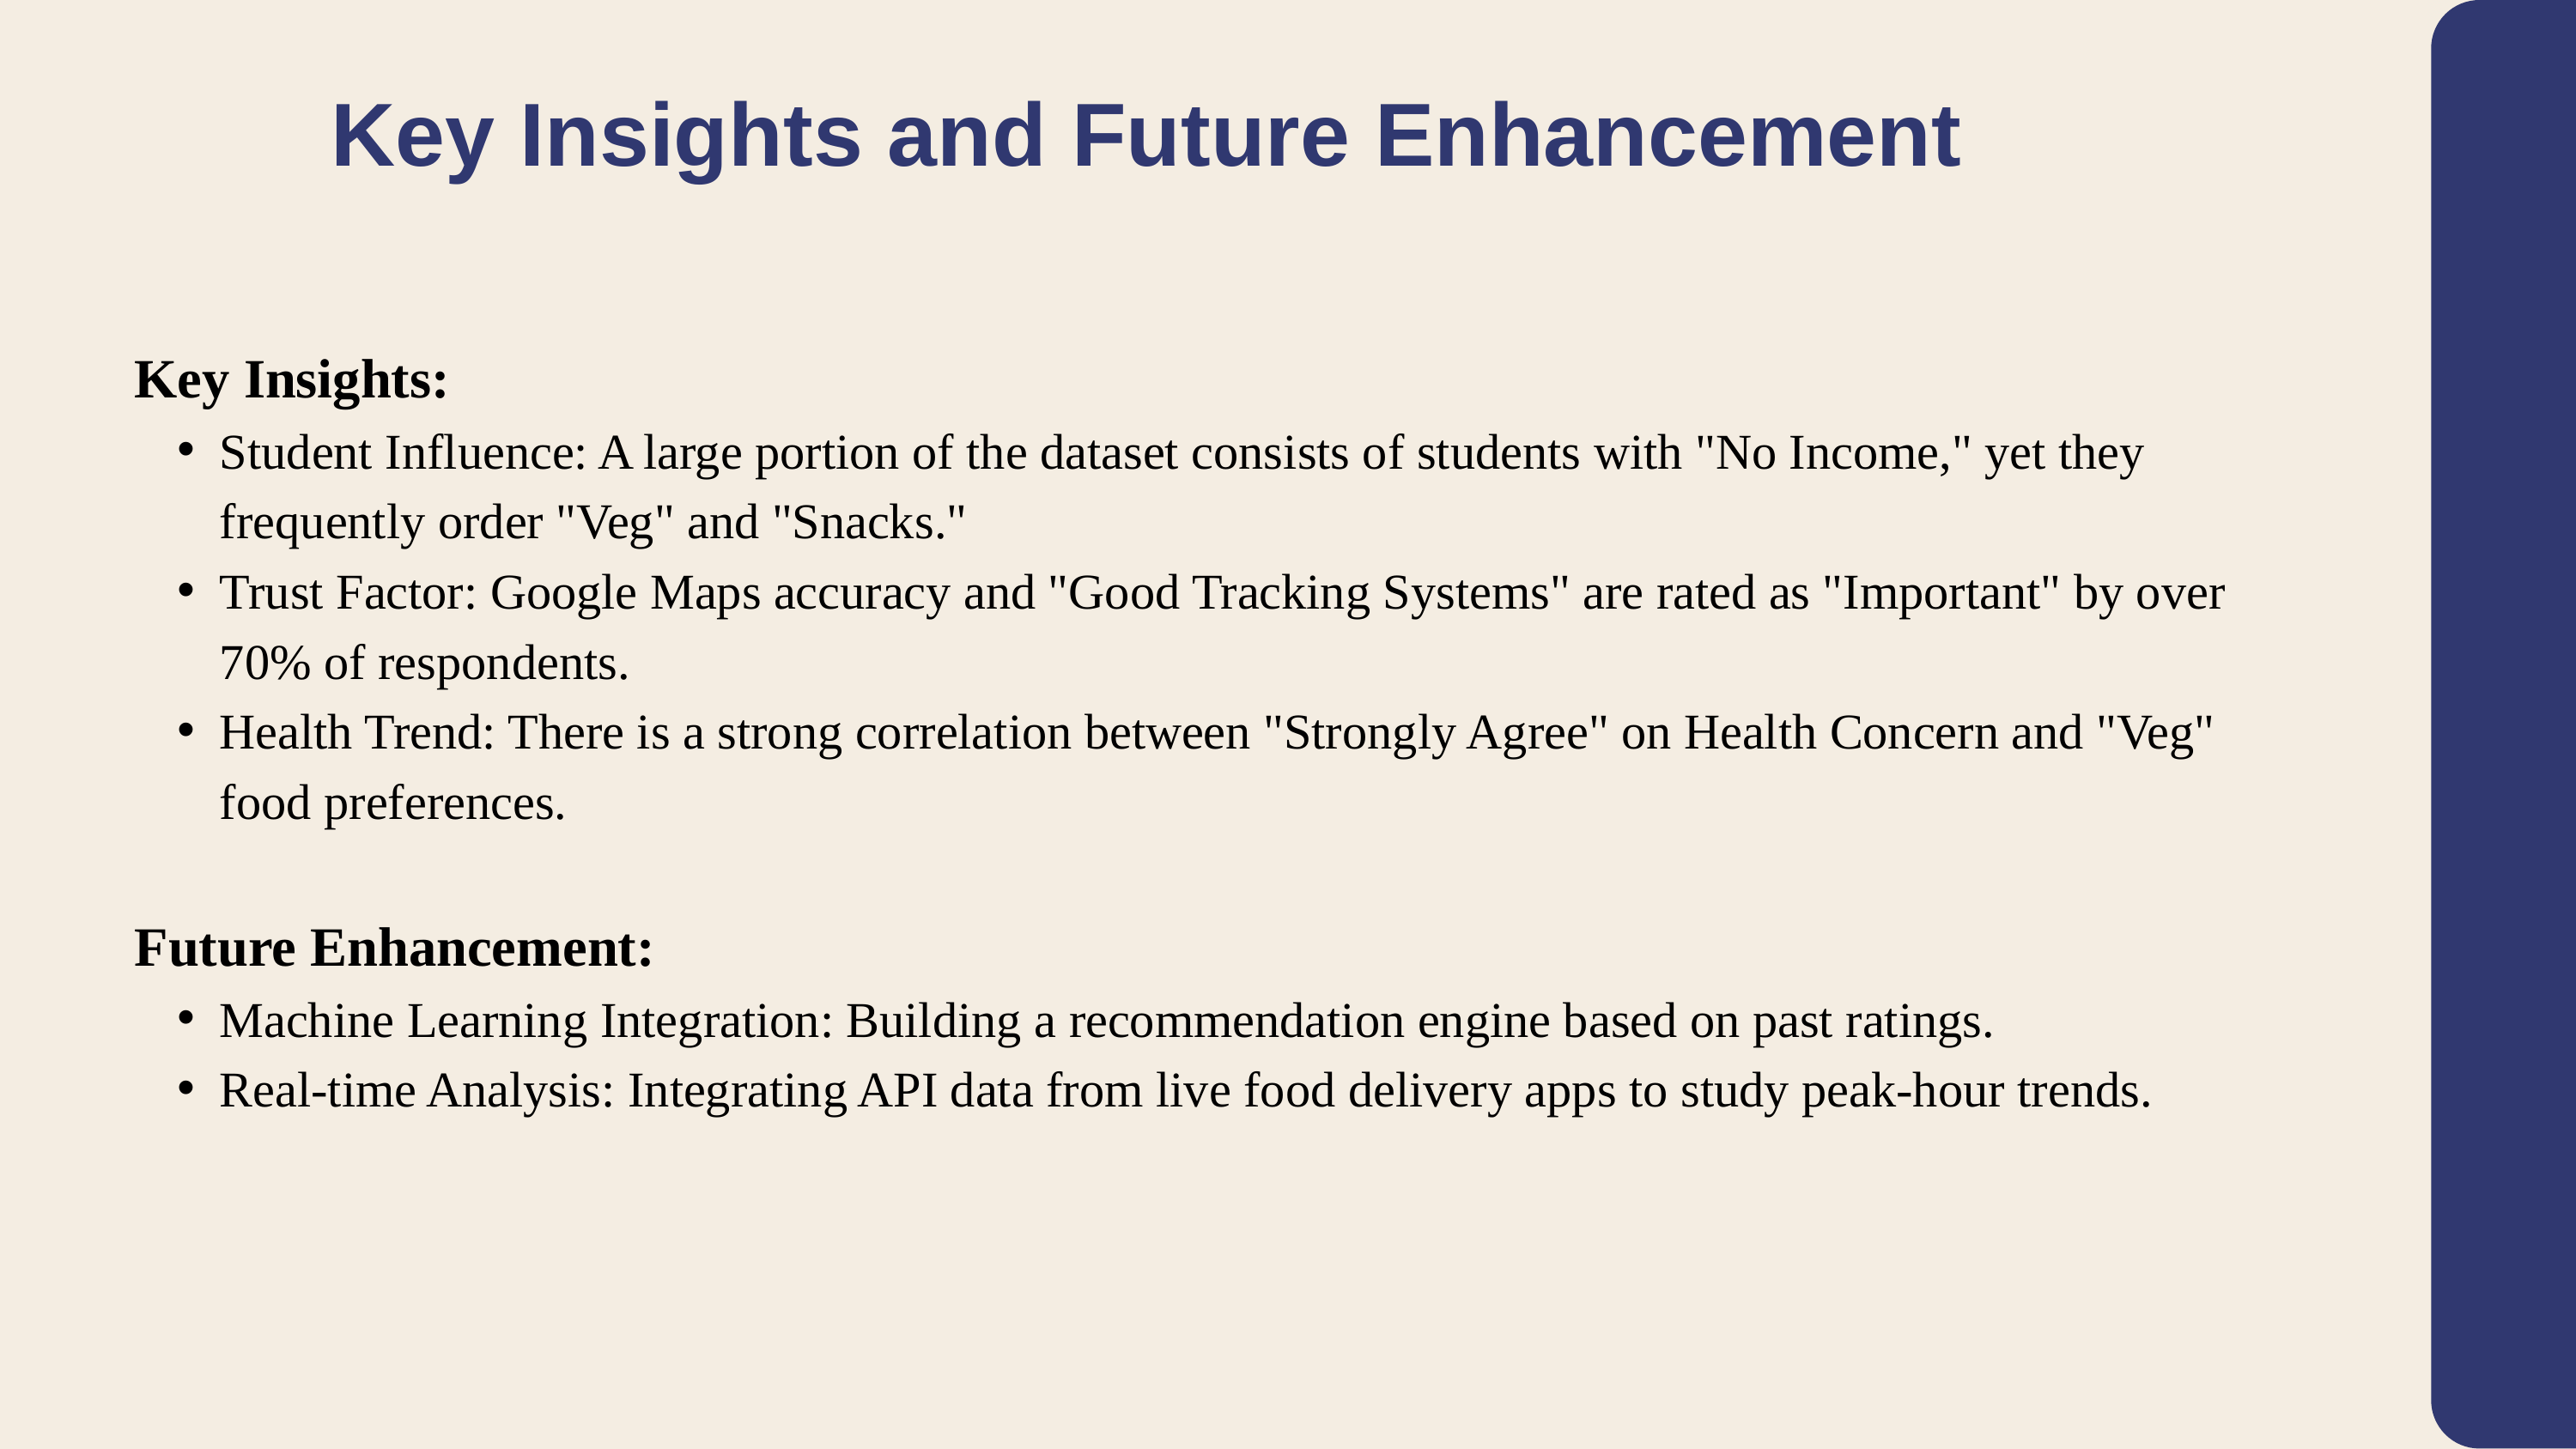

Key Insights and Future Enhancement
Key Insights:
Student Influence: A large portion of the dataset consists of students with "No Income," yet they frequently order "Veg" and "Snacks."
Trust Factor: Google Maps accuracy and "Good Tracking Systems" are rated as "Important" by over 70% of respondents.
Health Trend: There is a strong correlation between "Strongly Agree" on Health Concern and "Veg" food preferences.

Future Enhancement:
Machine Learning Integration: Building a recommendation engine based on past ratings.
Real-time Analysis: Integrating API data from live food delivery apps to study peak-hour trends.